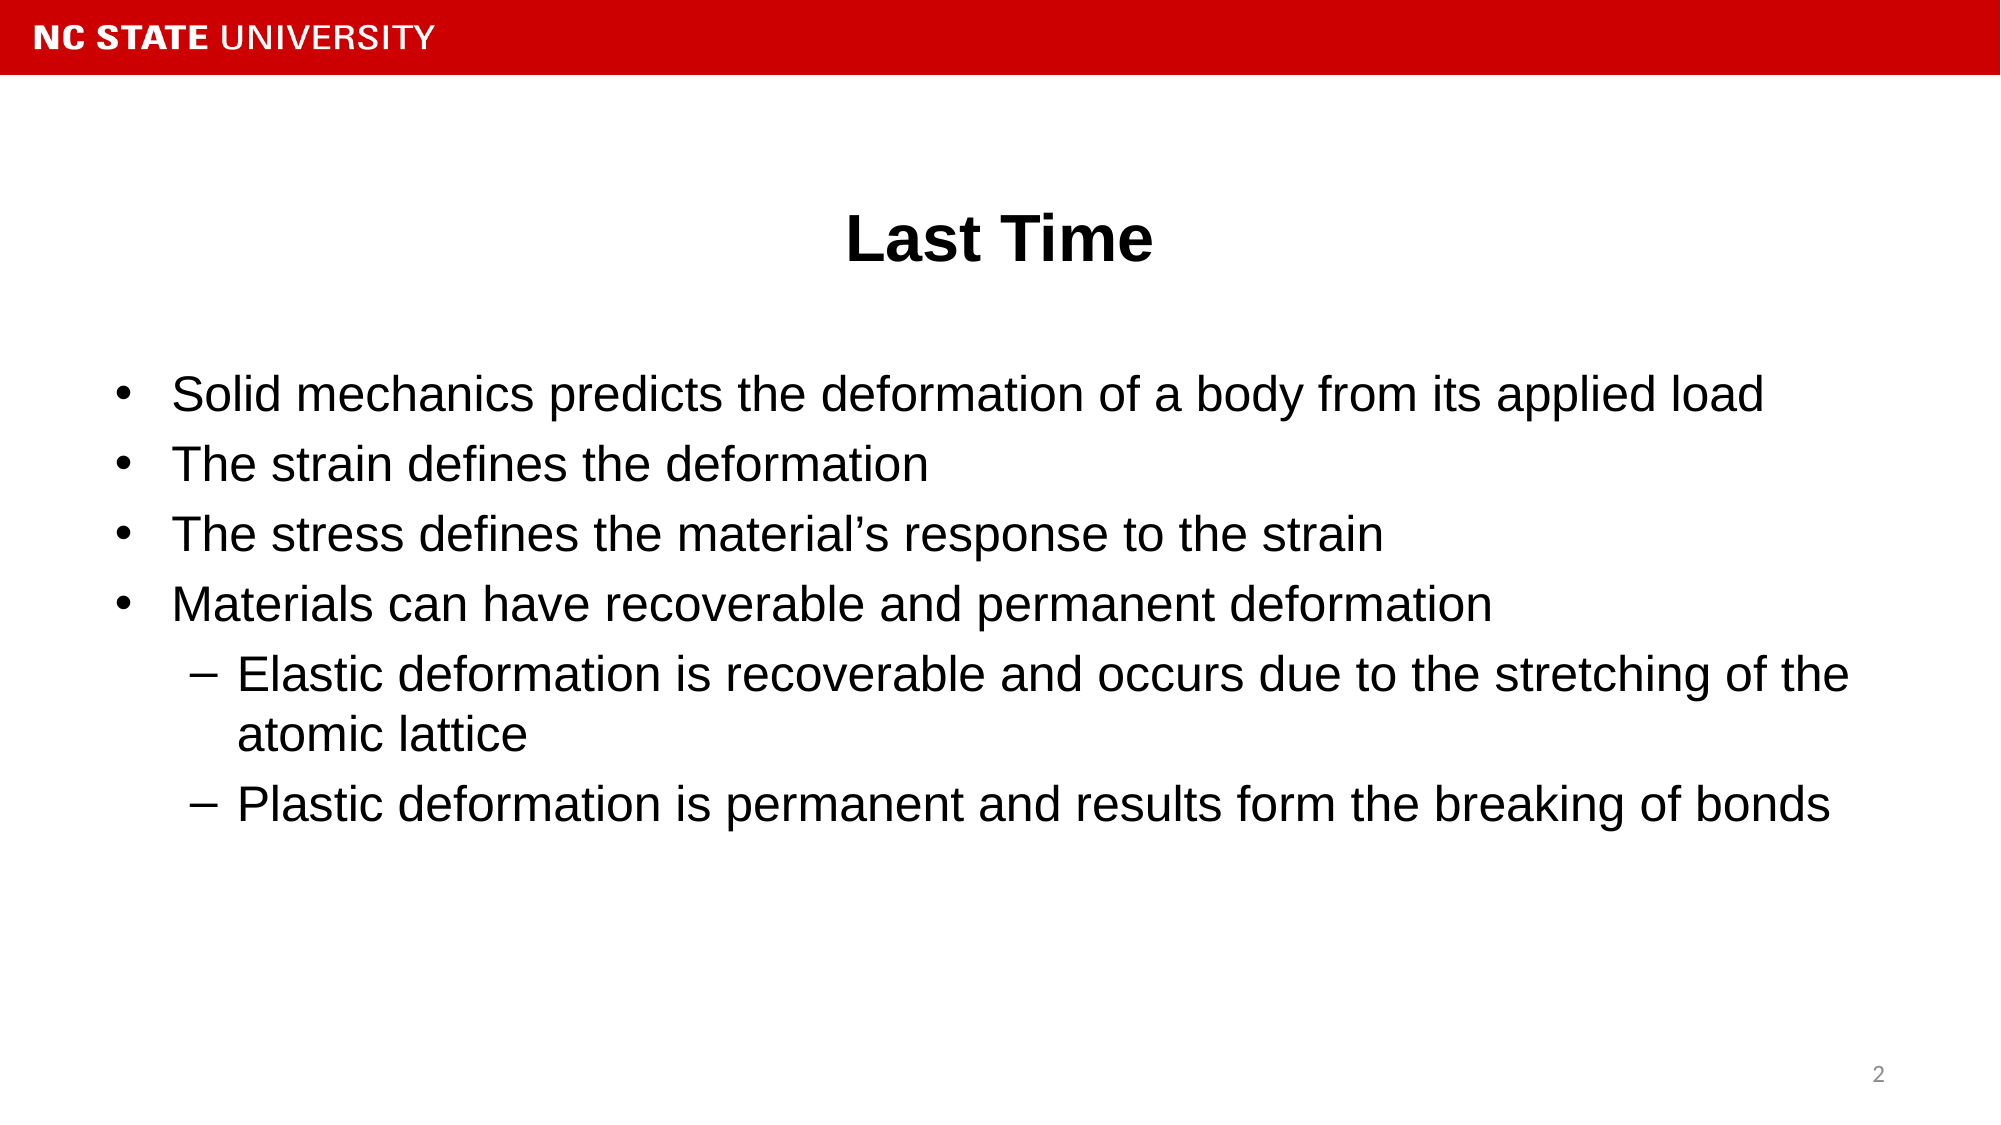

# Last Time
Solid mechanics predicts the deformation of a body from its applied load
The strain defines the deformation
The stress defines the material’s response to the strain
Materials can have recoverable and permanent deformation
Elastic deformation is recoverable and occurs due to the stretching of the atomic lattice
Plastic deformation is permanent and results form the breaking of bonds
2